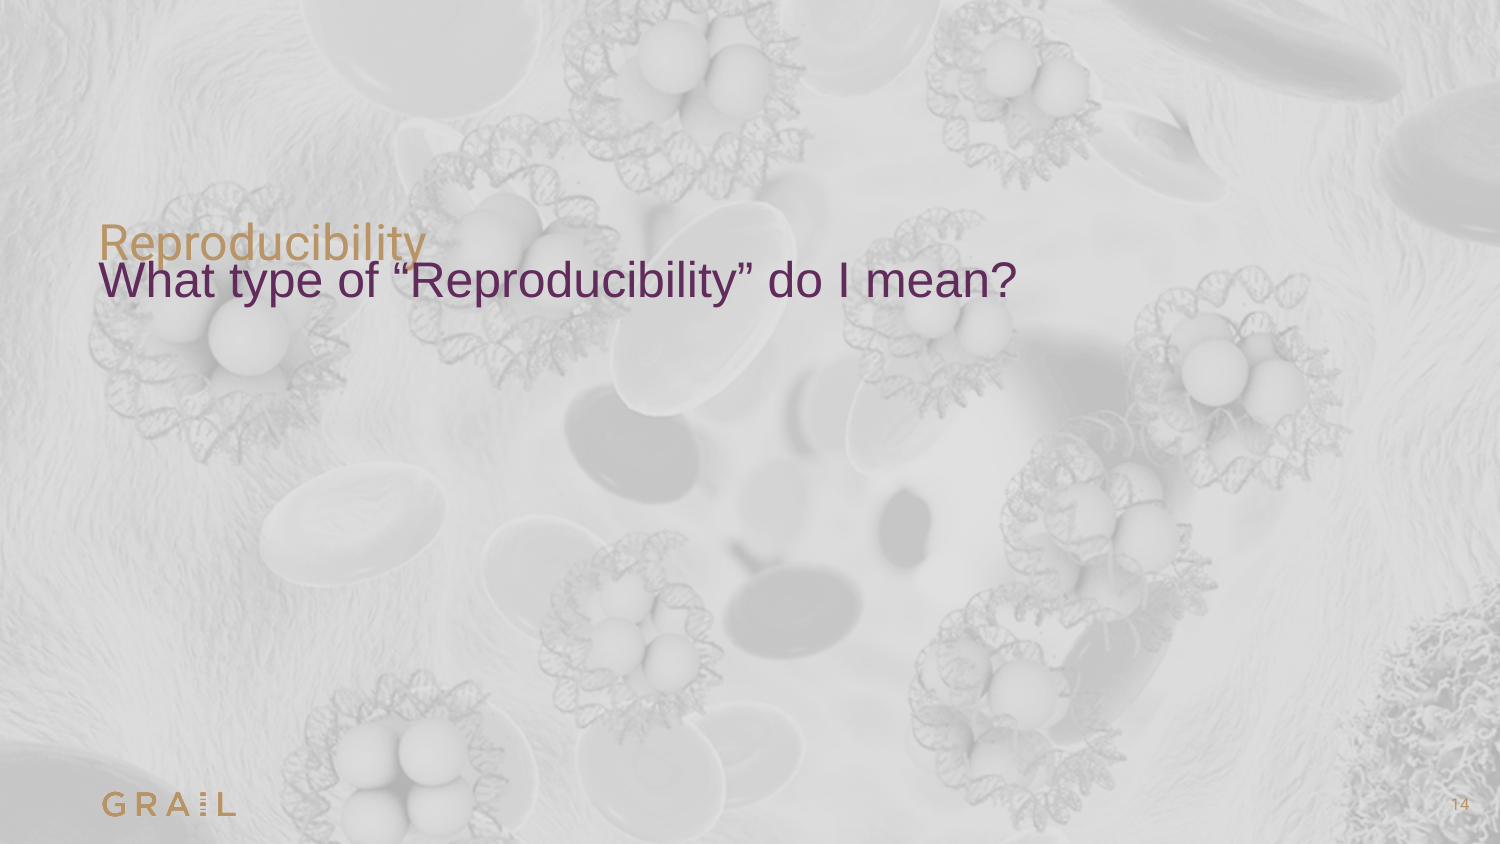

Reproducibility

# What type of “Reproducibility” do I mean?